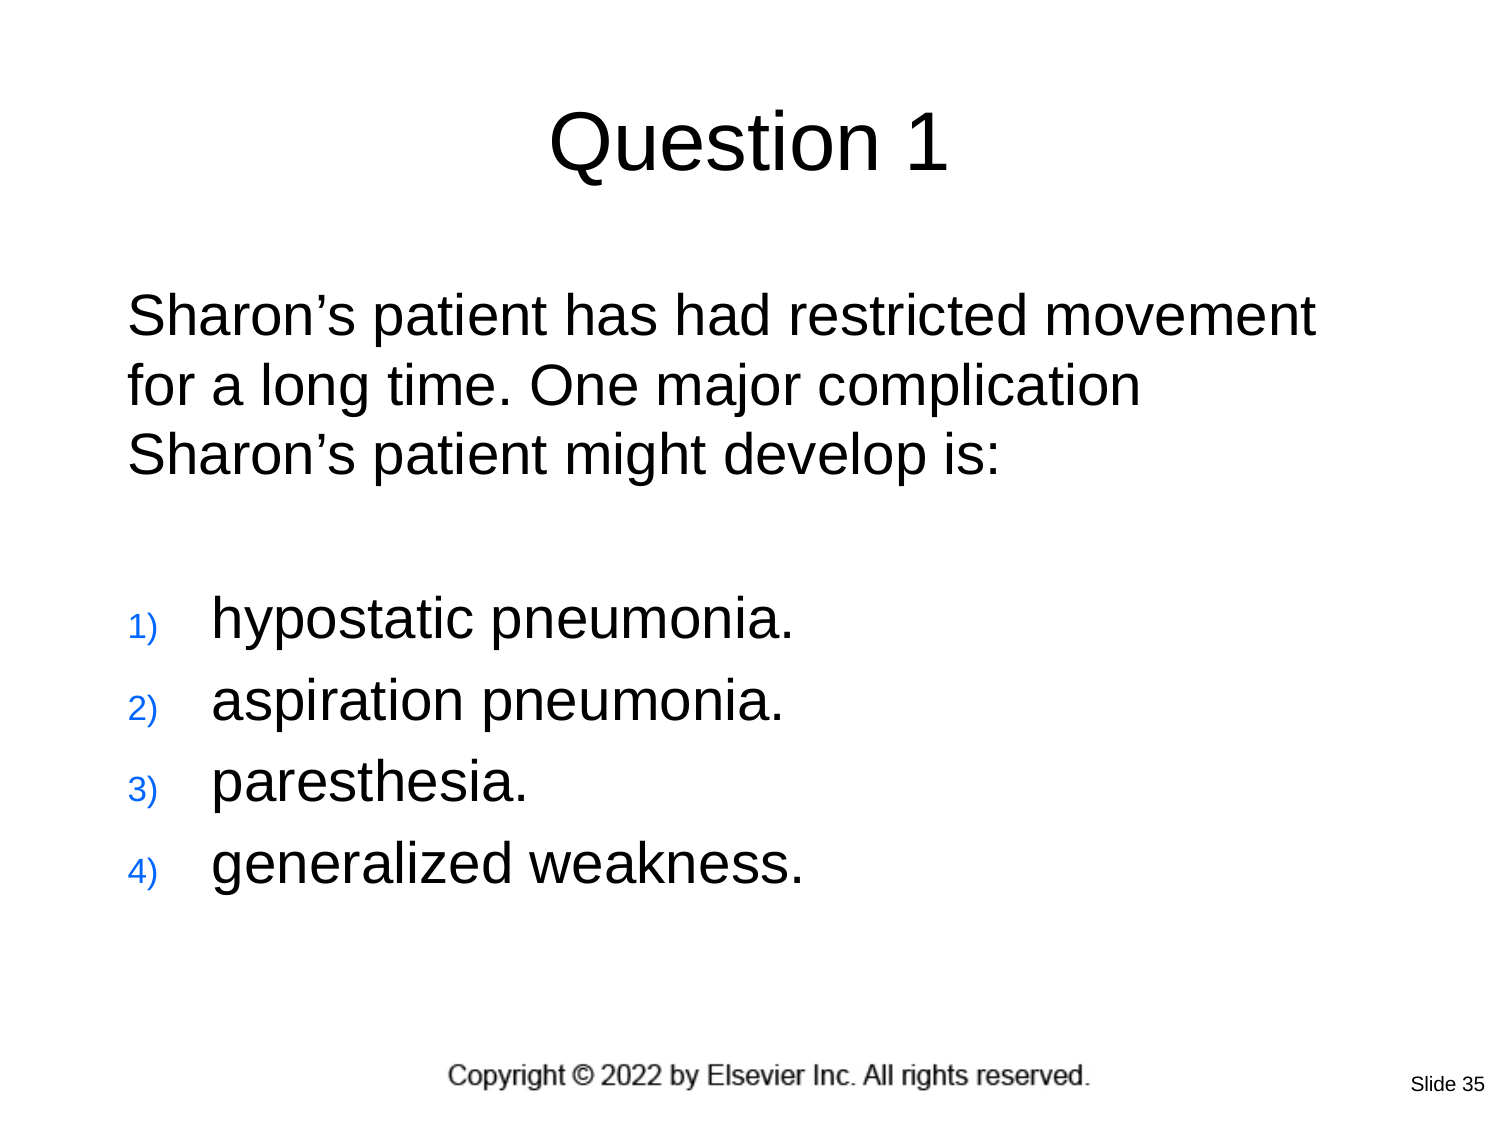

# Question 1
Sharon’s patient has had restricted movement for a long time. One major complication Sharon’s patient might develop is:

hypostatic pneumonia.
aspiration pneumonia.
paresthesia.
generalized weakness.
Slide 35